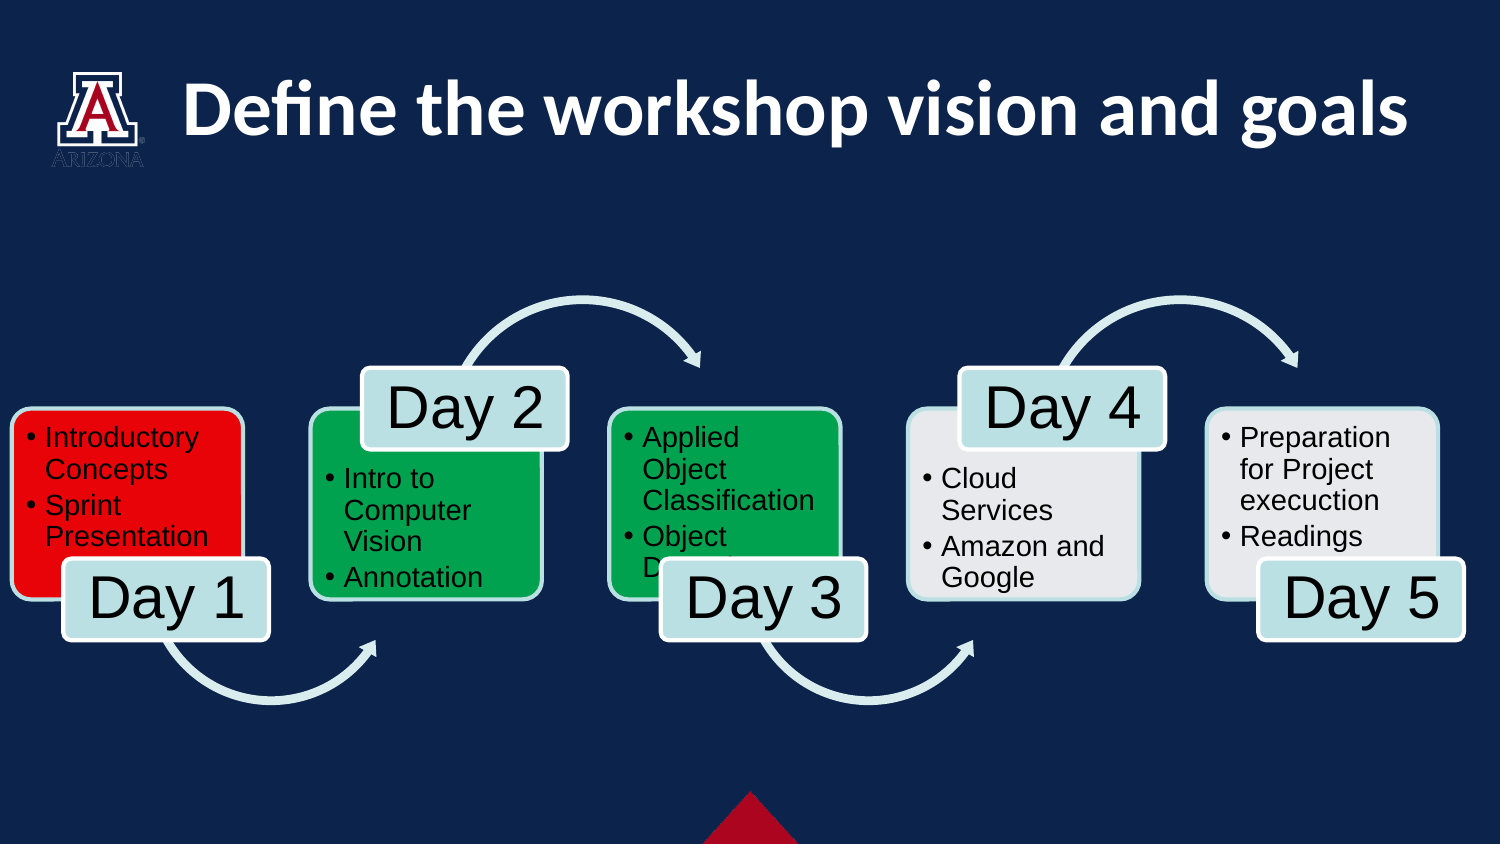

# Define the workshop vision and goals
Introductory Concepts
Sprint Presentation
Day 1
Intro to Computer Vision
Annotation
Day 2
Applied Object Classification
Object Detection
Day 3
Cloud Services
Amazon and Google
Day 4
Preparation for Project execuction
Readings
Day 5